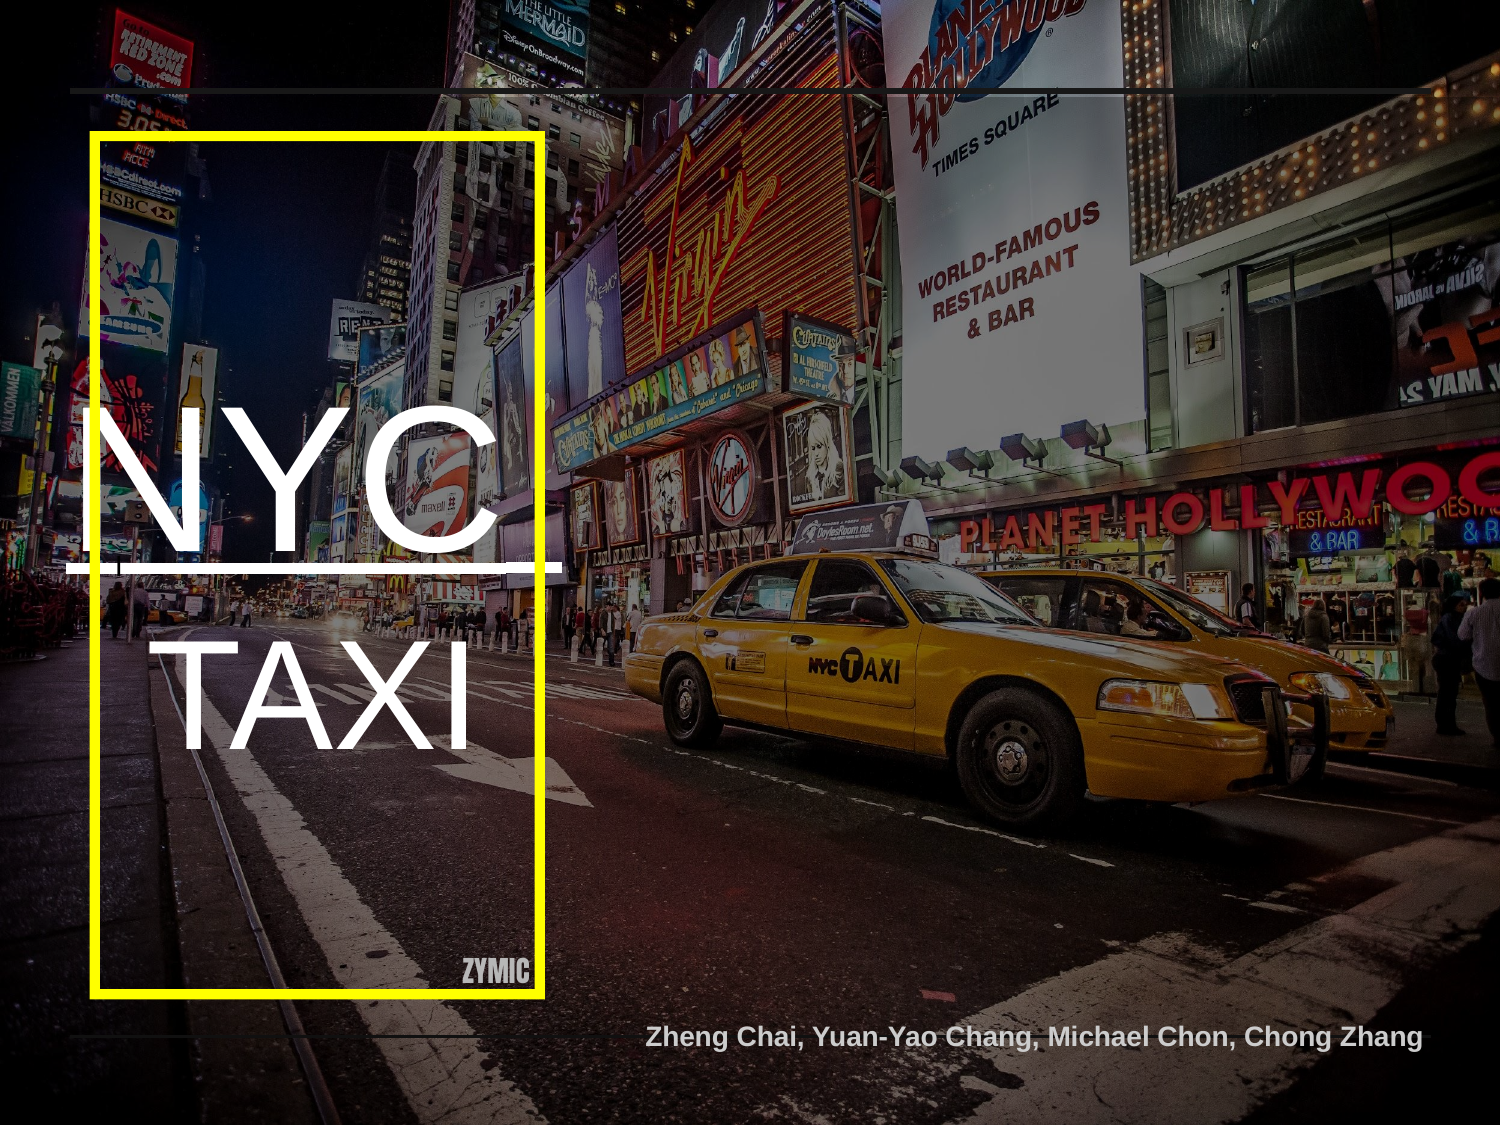

I
# NYC
TAXI
ZYMIC
Zheng Chai, Yuan-Yao Chang, Michael Chon, Chong Zhang